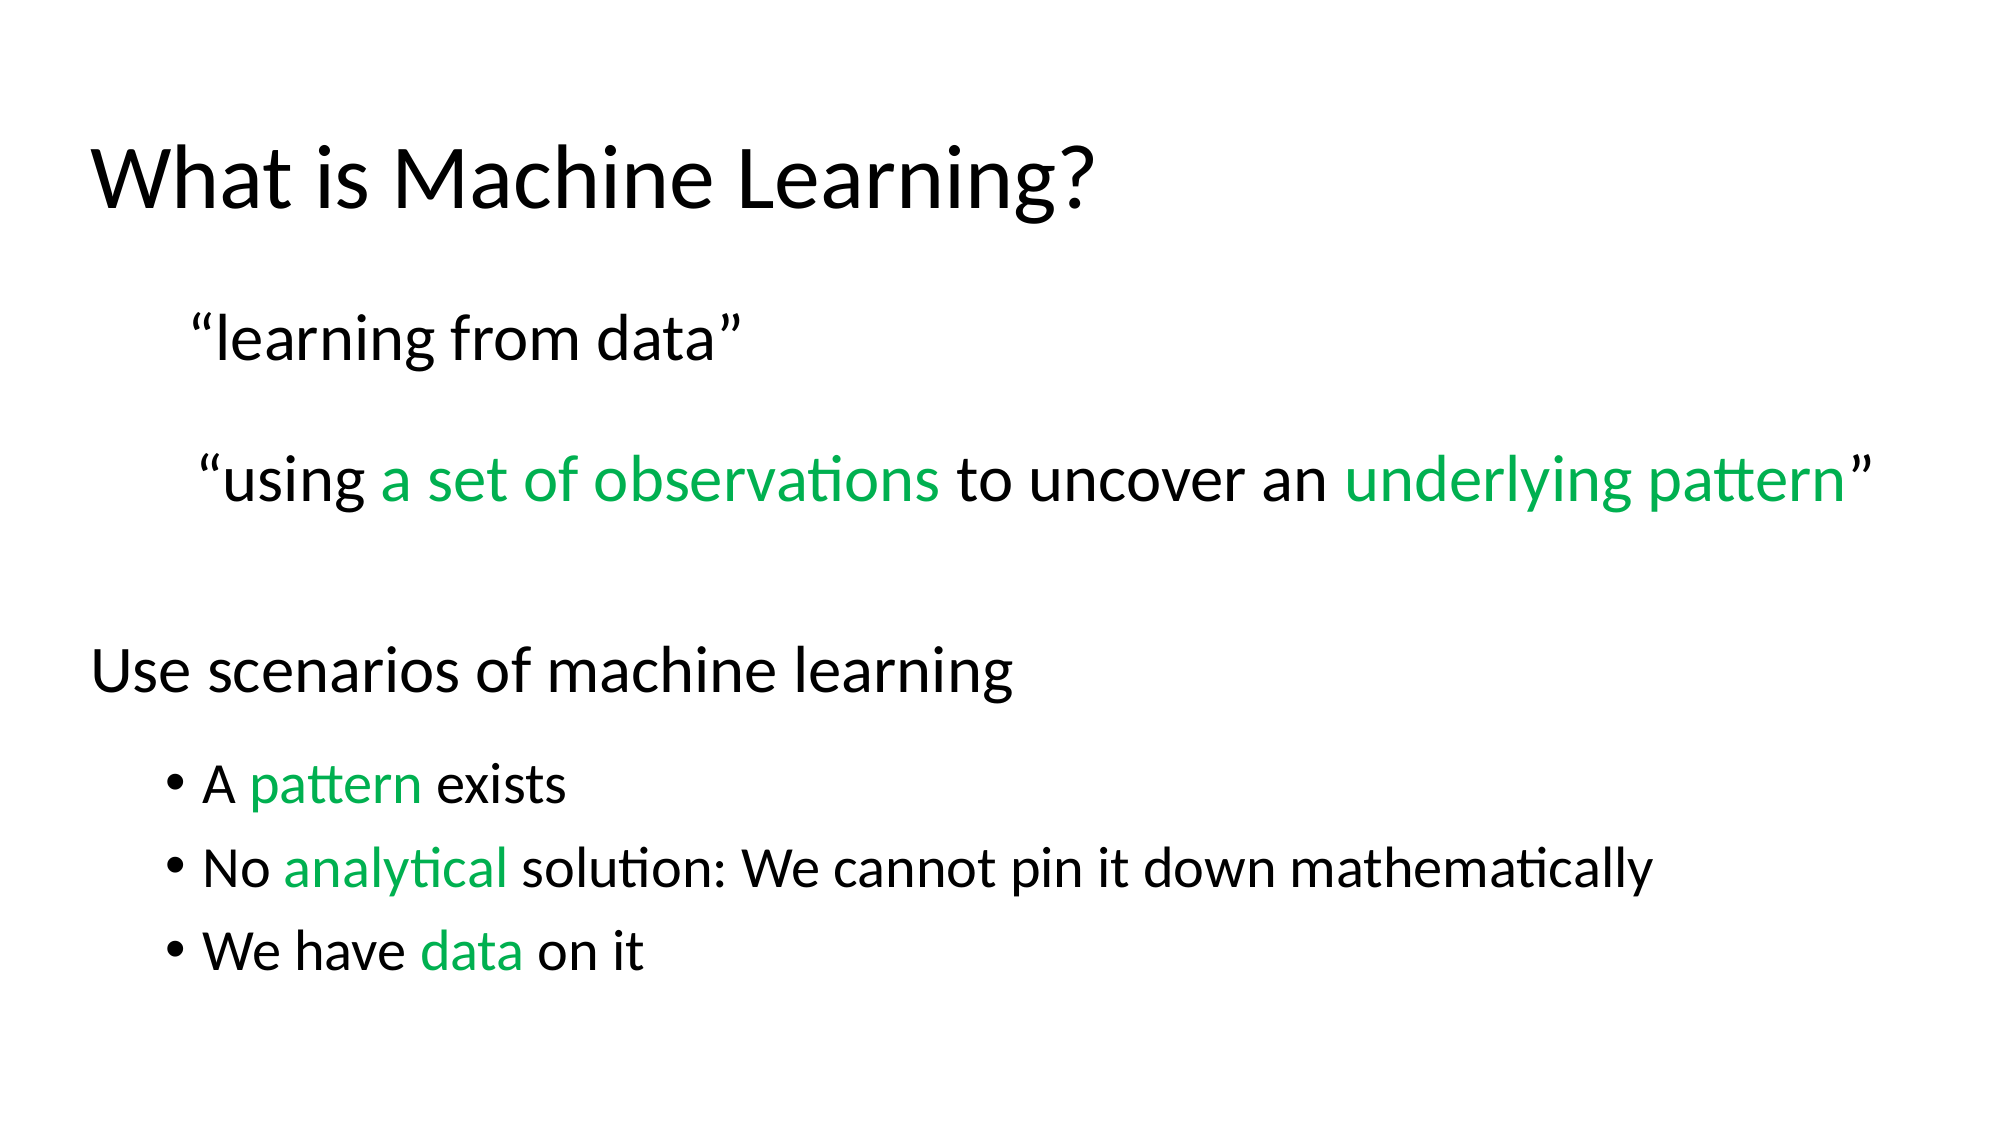

# What is Machine Learning?
“learning from data”
“using a set of observations to uncover an underlying pattern”
Use scenarios of machine learning

A pattern exists
No analytical solution: We cannot pin it down mathematically
We have data on it